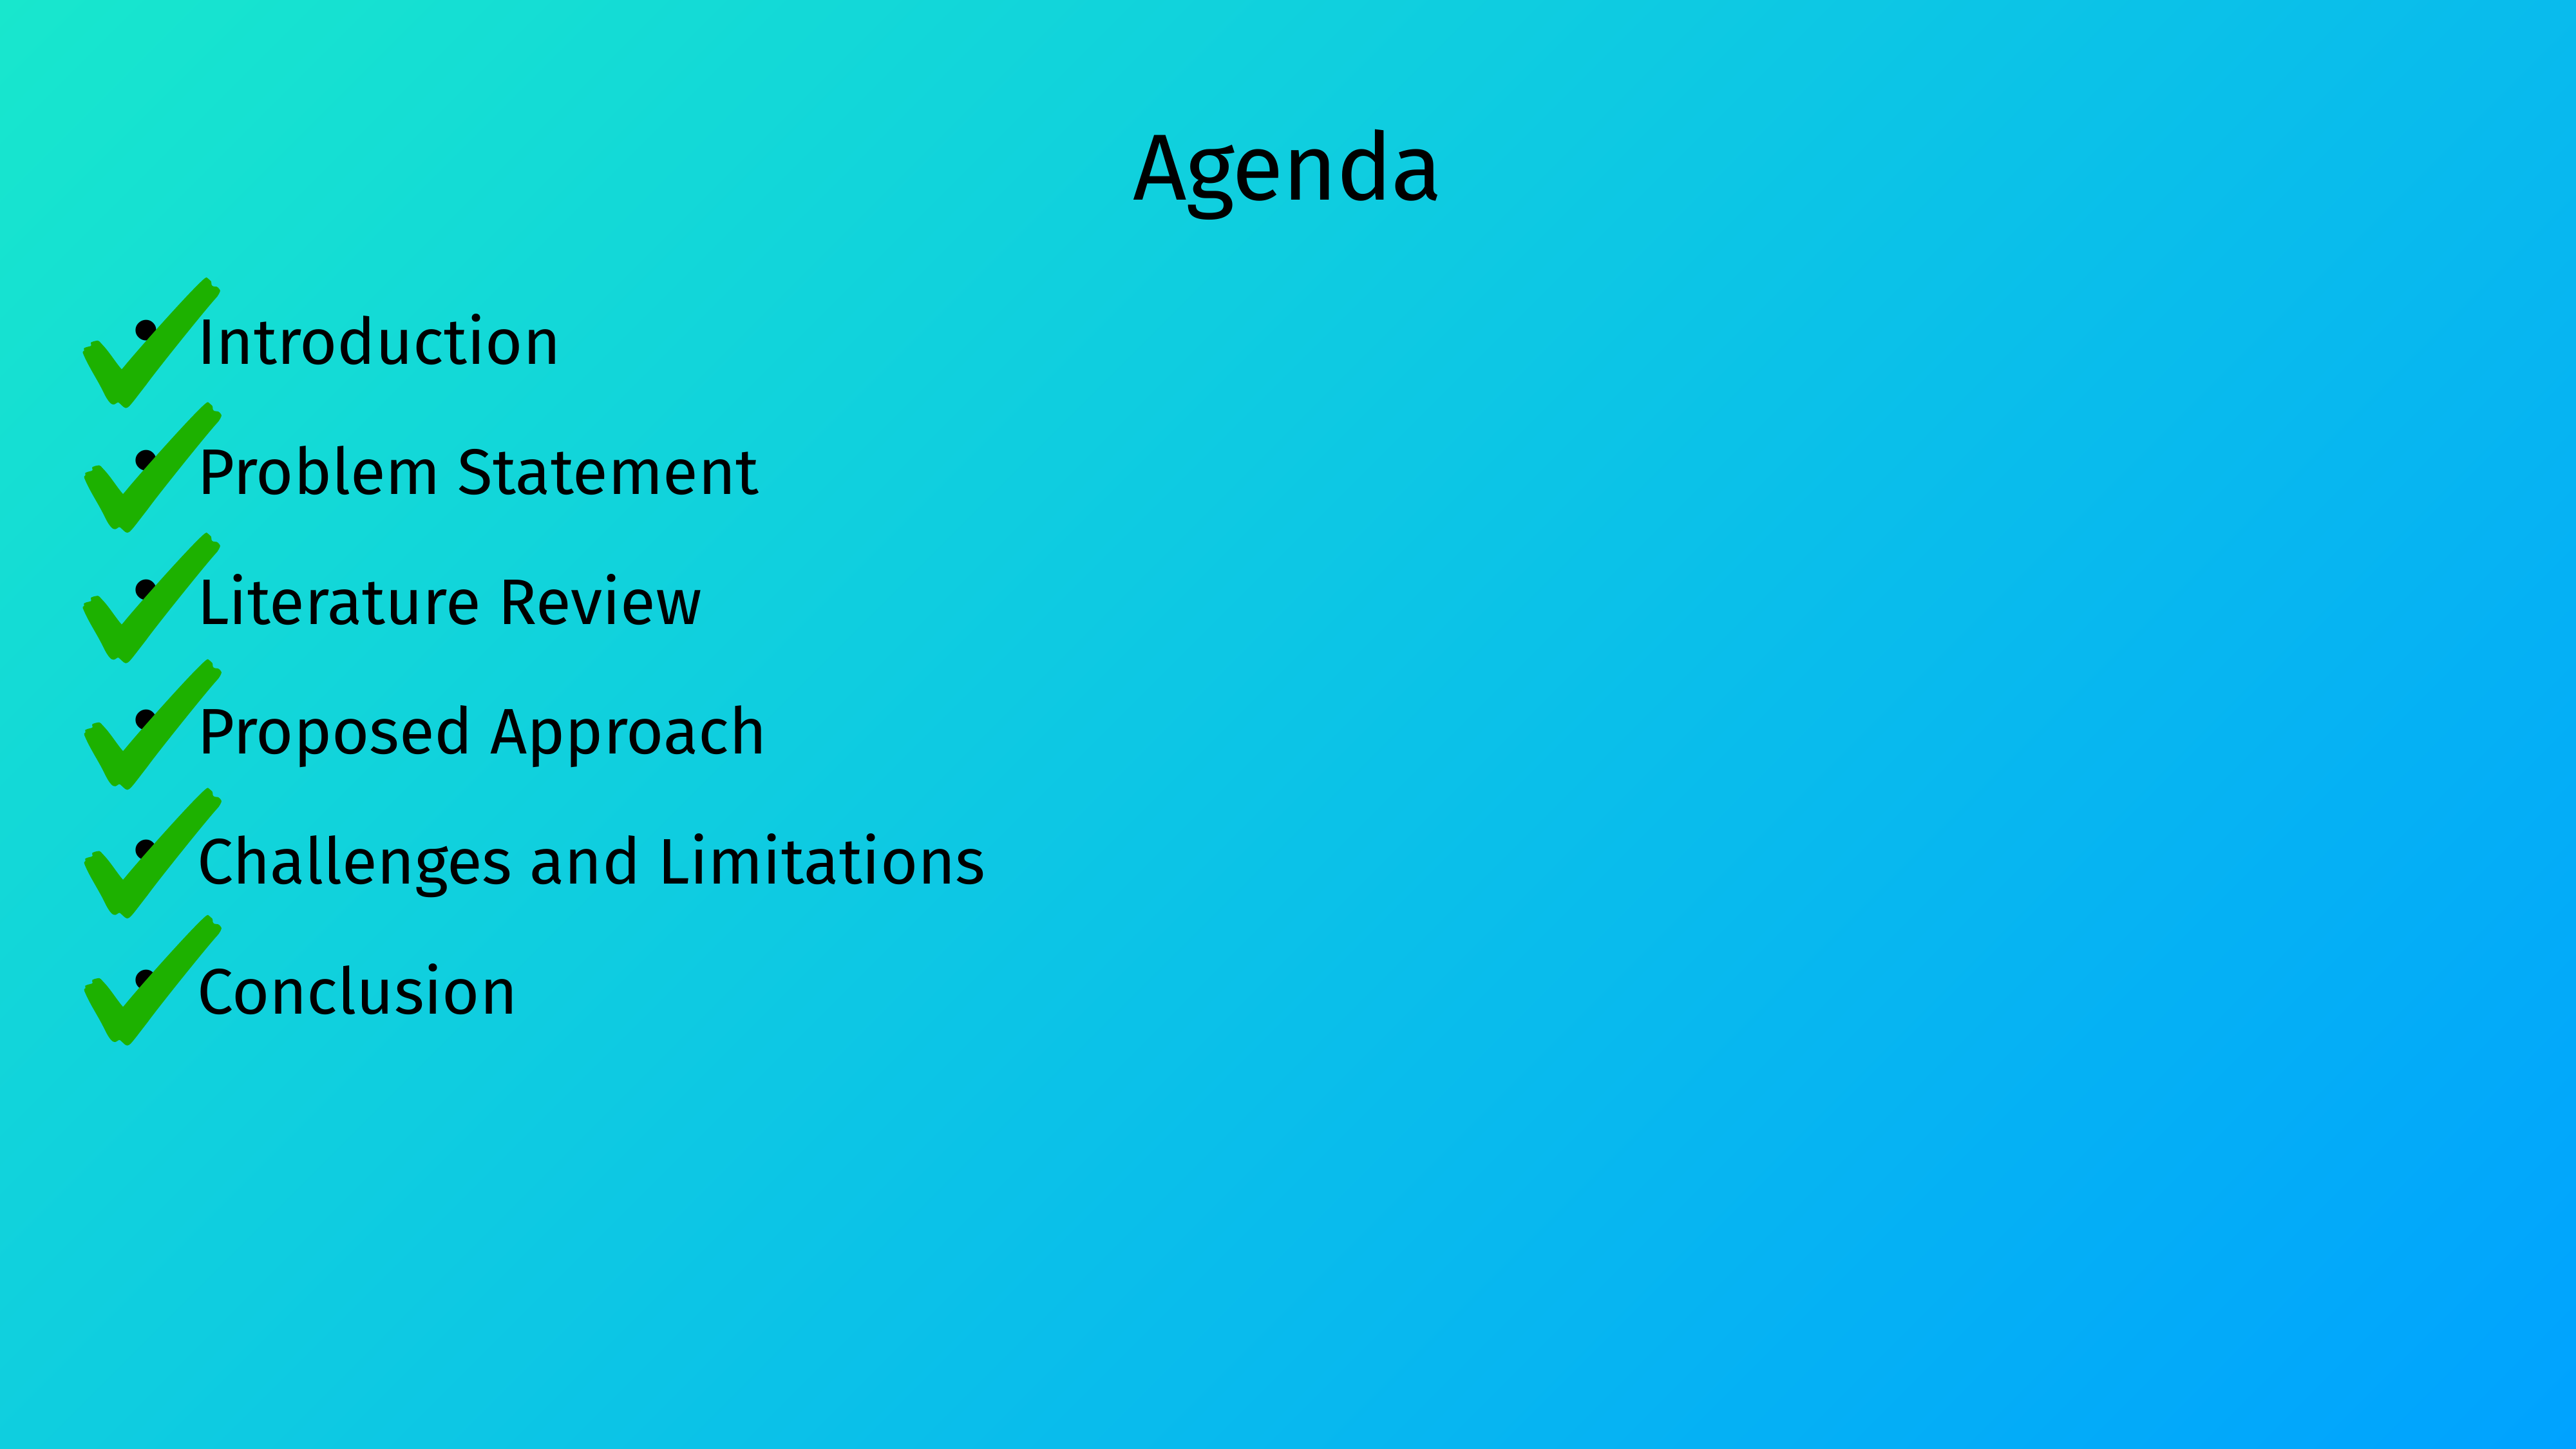

# Agenda

Introduction
Problem Statement
Literature Review
Proposed Approach
Challenges and Limitations
Conclusion